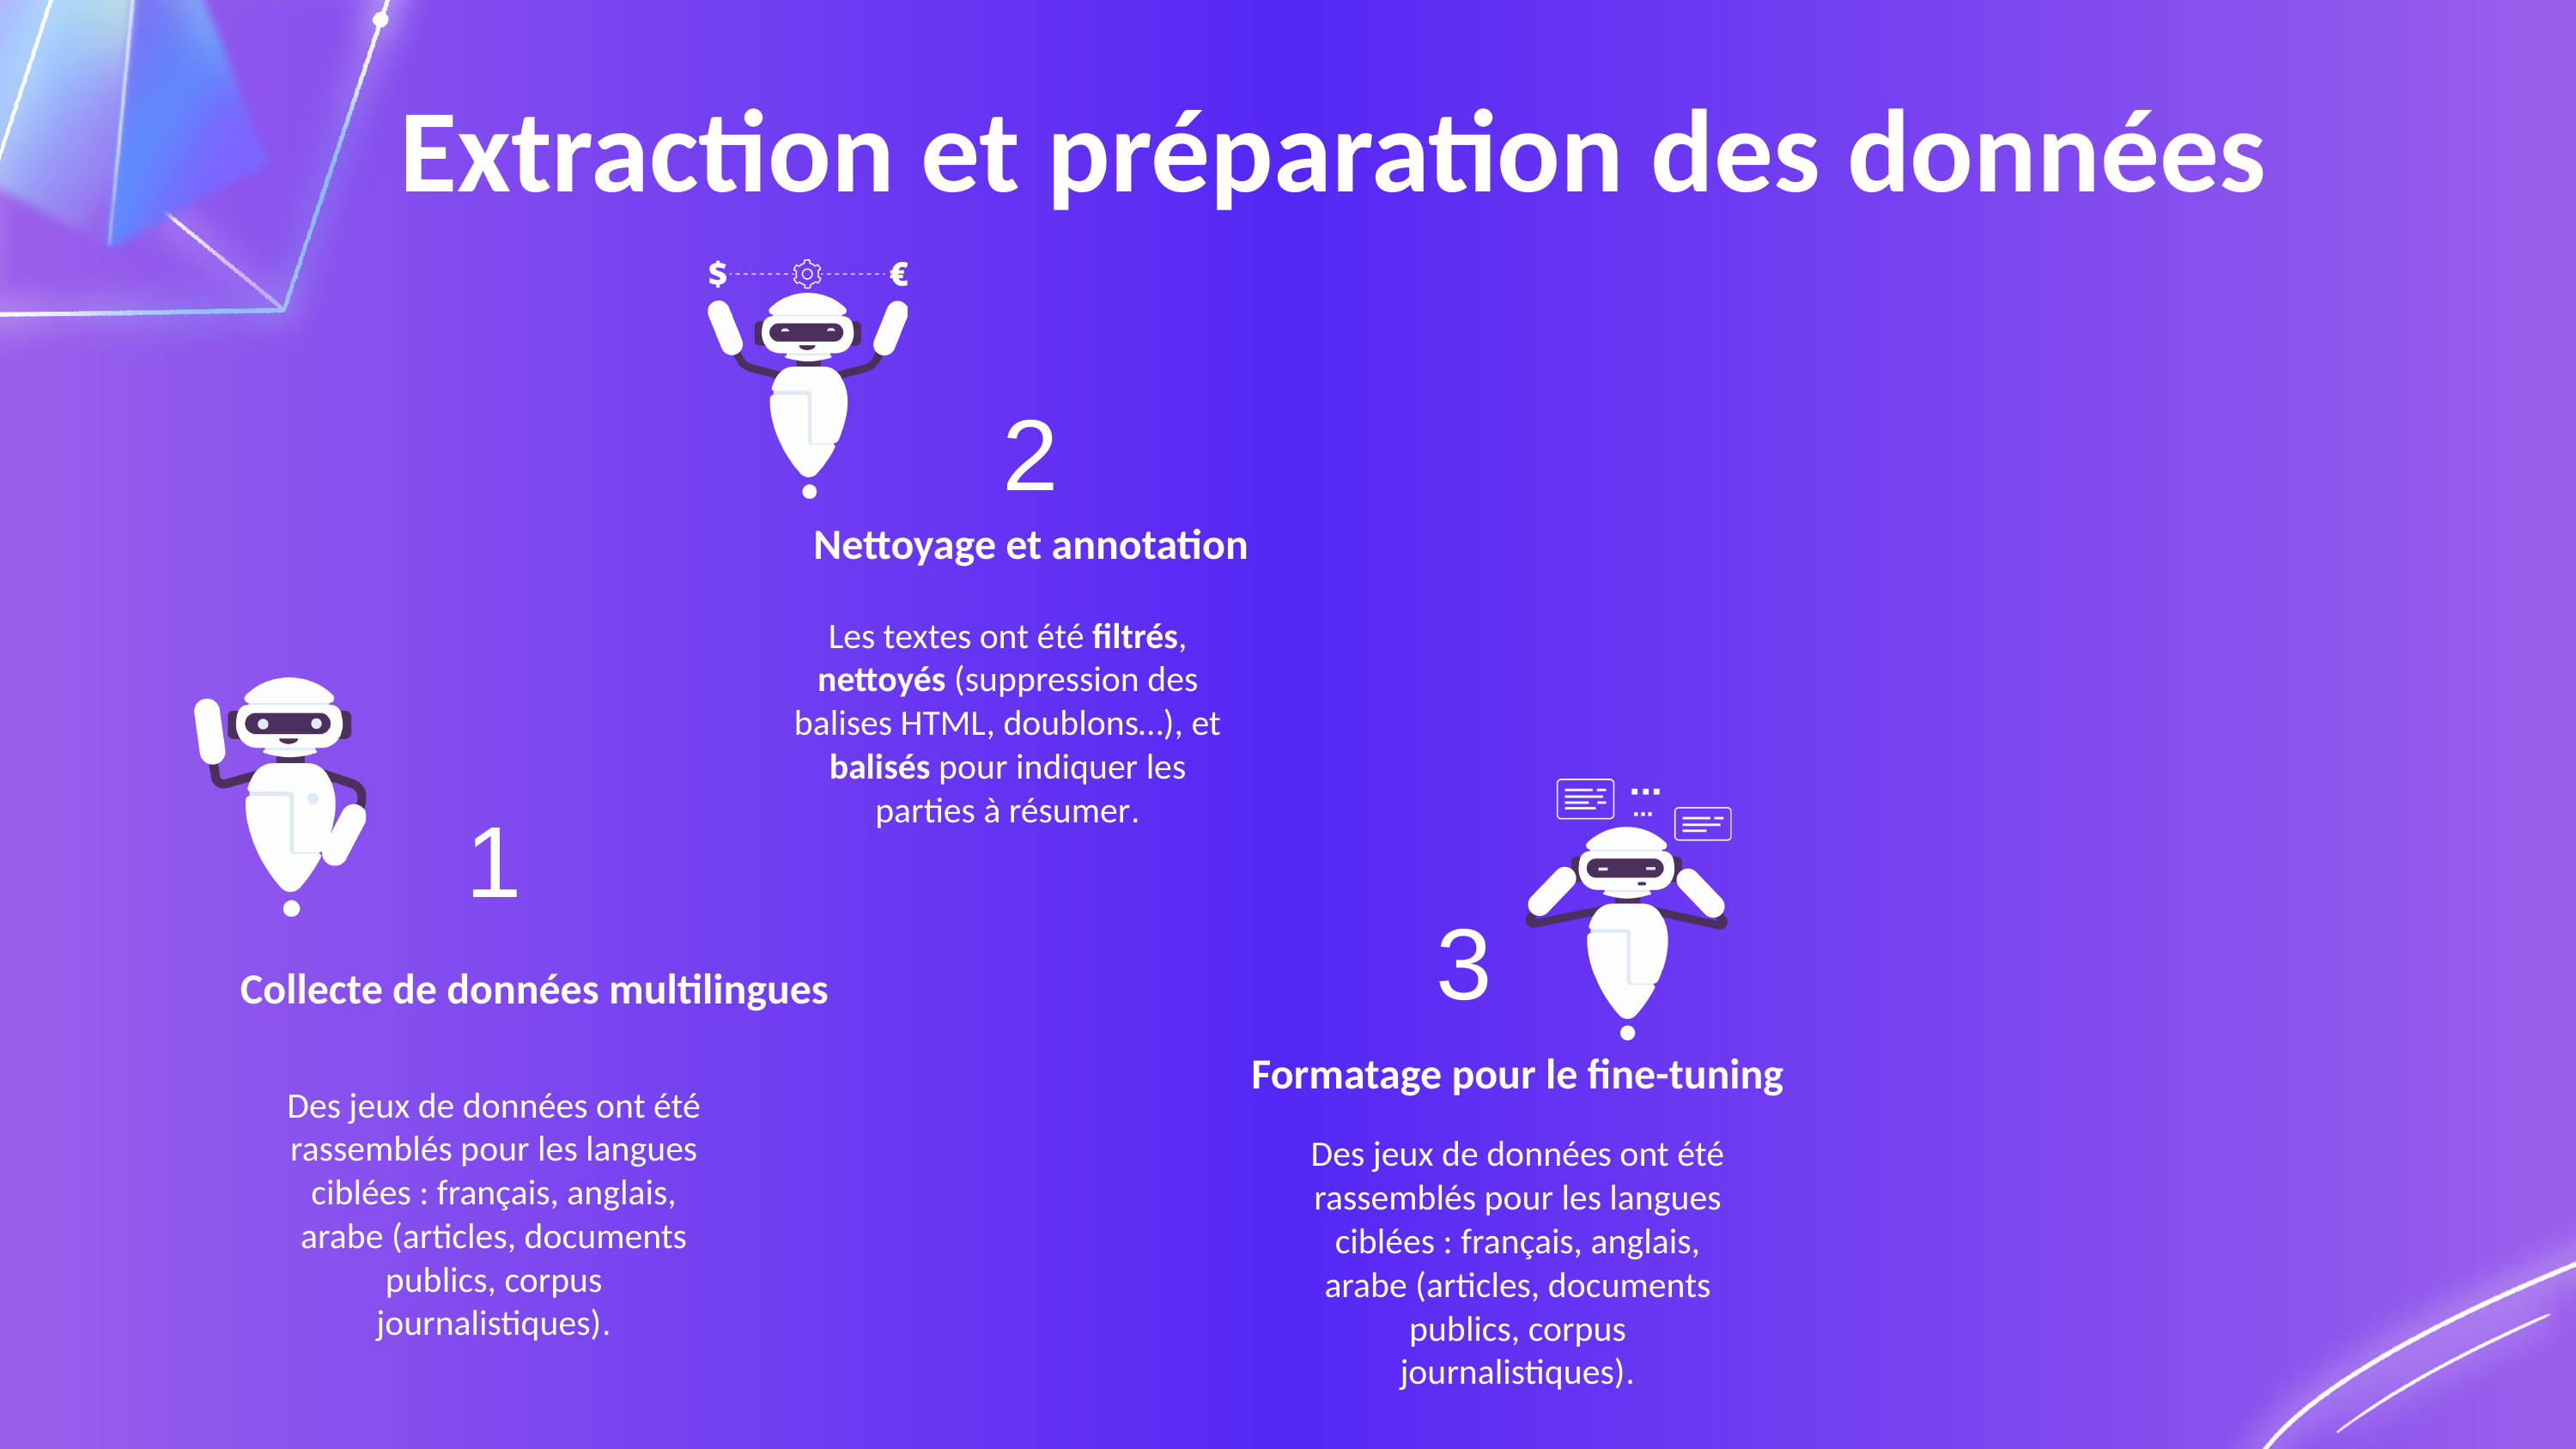

Extraction et préparation des données

2
Nettoyage et annotation
Les textes ont été filtrés, nettoyés (suppression des balises HTML, doublons…), et balisés pour indiquer les parties à résumer.

1
3
Collecte de données multilingues

Formatage pour le fine-tuning
Des jeux de données ont été rassemblés pour les langues ciblées : français, anglais, arabe (articles, documents publics, corpus journalistiques).
Des jeux de données ont été rassemblés pour les langues ciblées : français, anglais, arabe (articles, documents publics, corpus journalistiques).